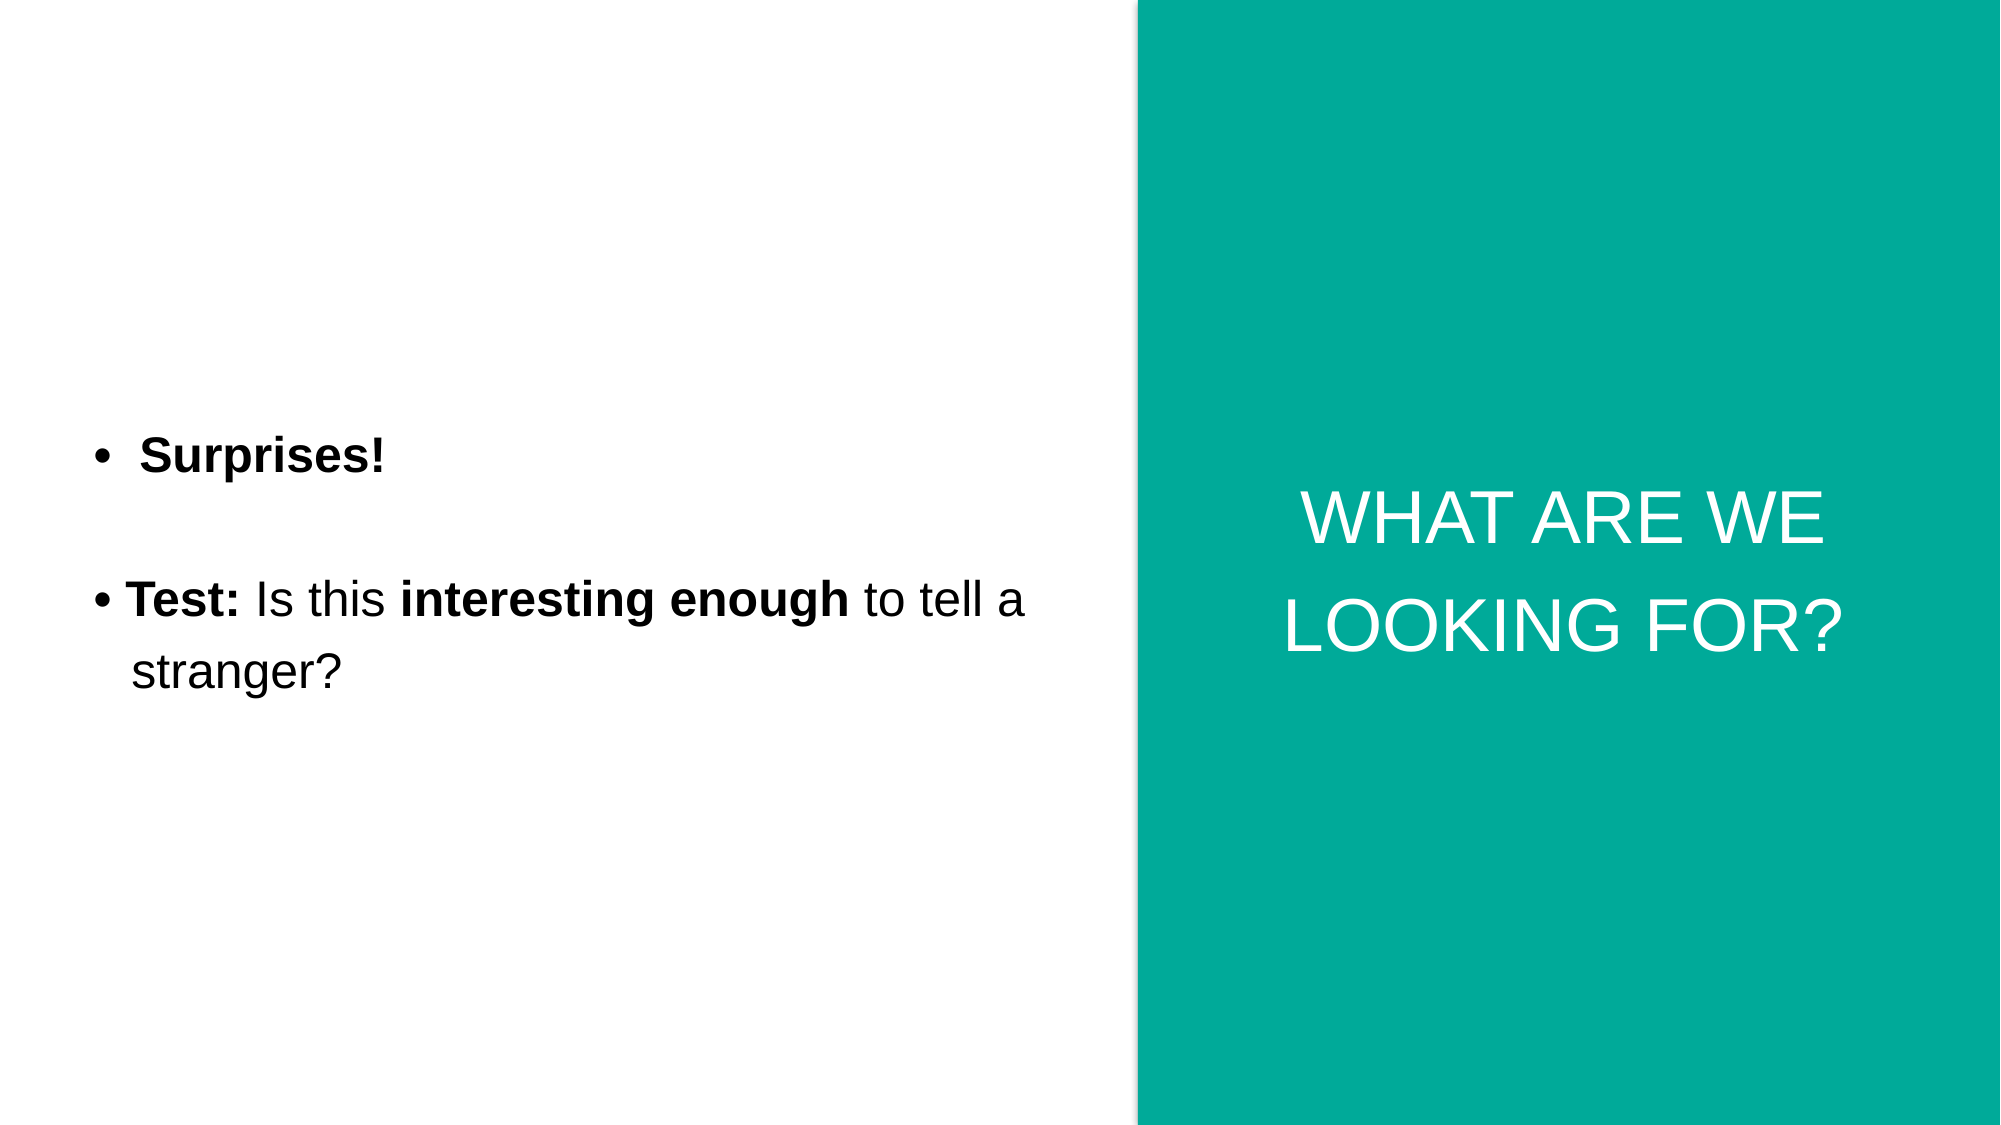

•  Surprises!

• Test: Is this interesting enough to tell a stranger?
WHAT ARE WE LOOKING FOR?